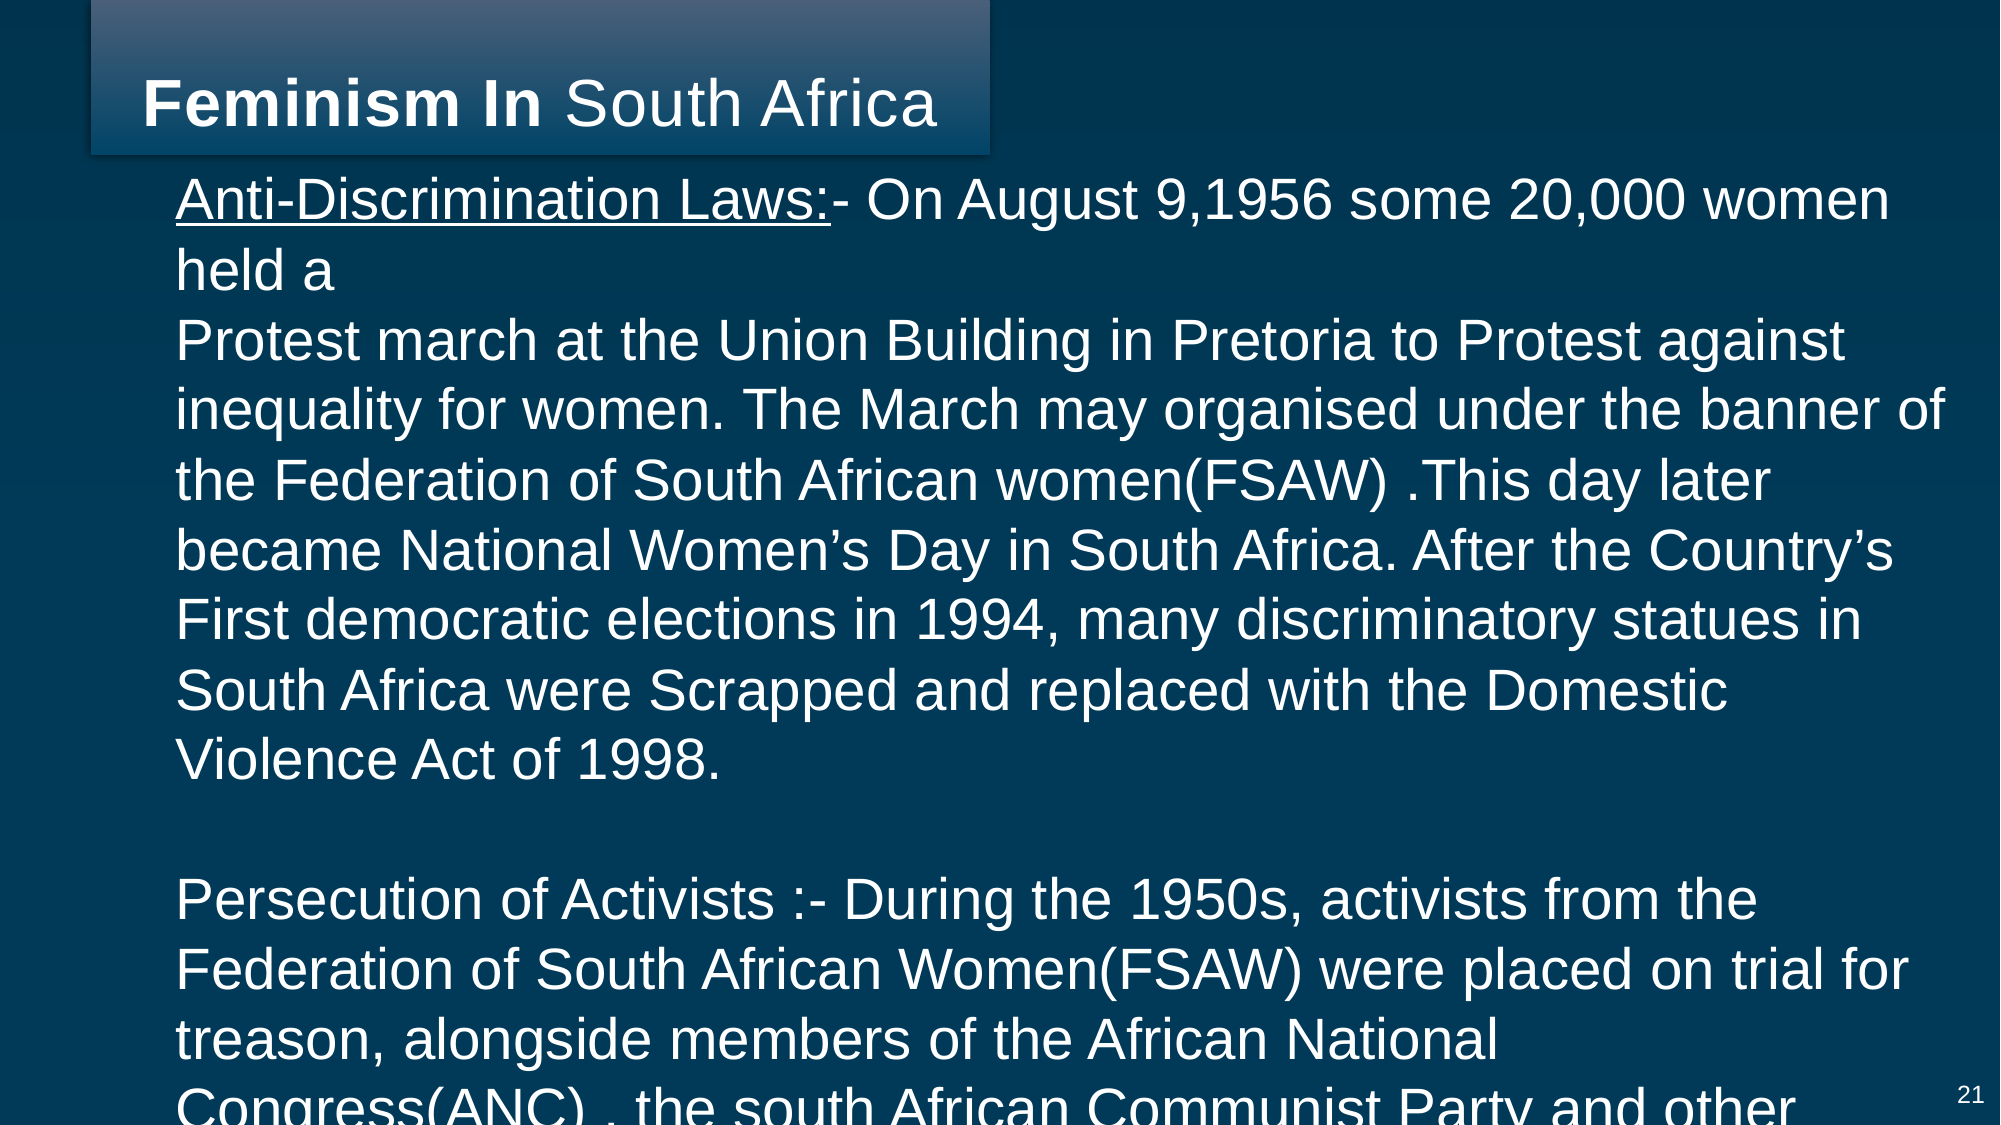

# Feminism In South Africa
Anti-Discrimination Laws:- On August 9,1956 some 20,000 women held a
Protest march at the Union Building in Pretoria to Protest against inequality for women. The March may organised under the banner of the Federation of South African women(FSAW) .This day later became National Women’s Day in South Africa. After the Country’s First democratic elections in 1994, many discriminatory statues in South Africa were Scrapped and replaced with the Domestic Violence Act of 1998.

Persecution of Activists :- During the 1950s, activists from the Federation of South African Women(FSAW) were placed on trial for treason, alongside members of the African National Congress(ANC) , the south African Communist Party and other Organisations.

.
21